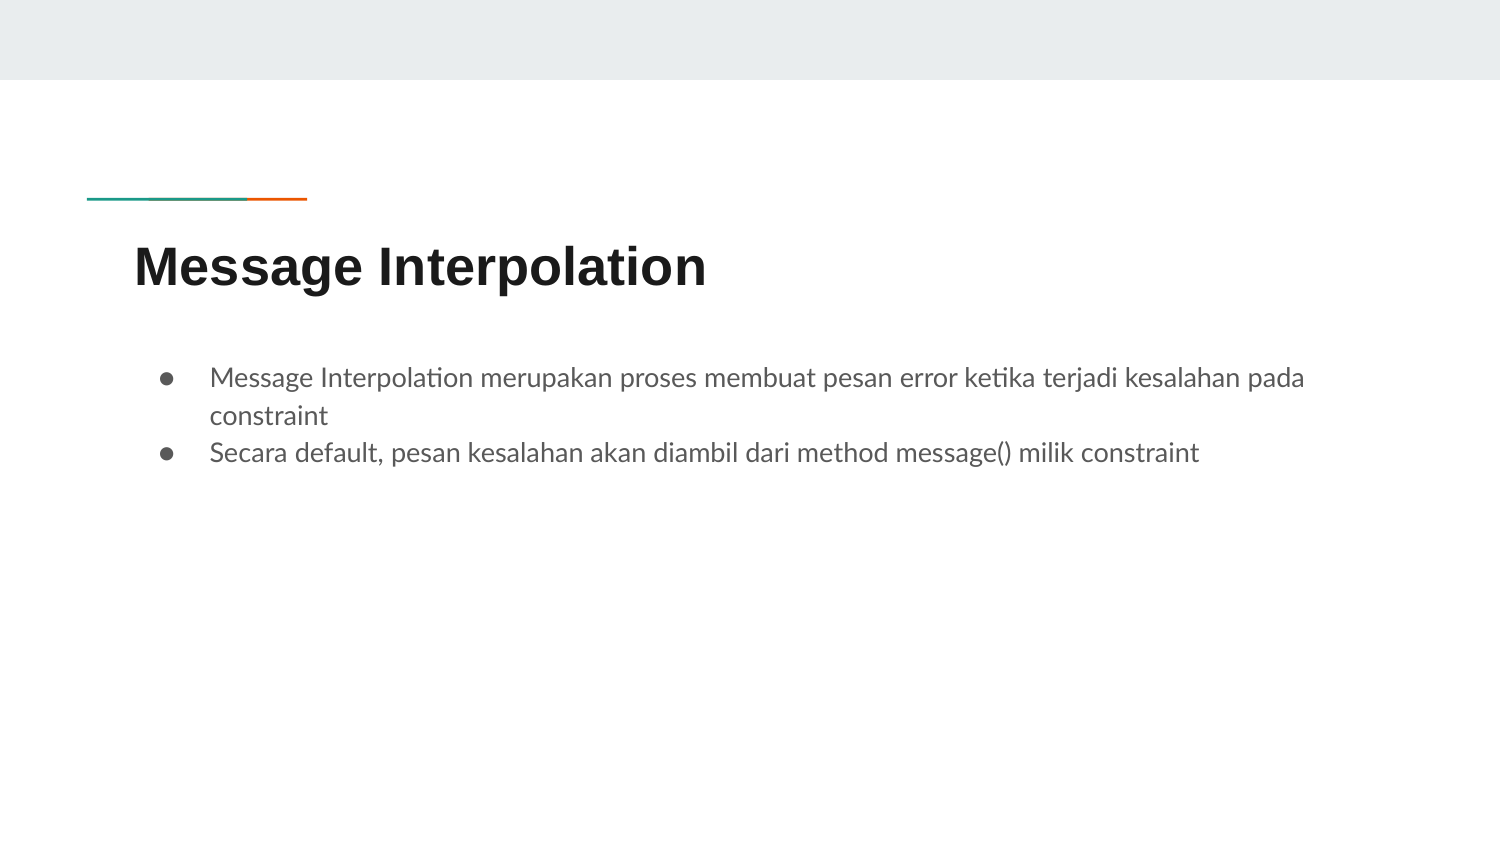

# Message Interpolation
Message Interpolation merupakan proses membuat pesan error ketika terjadi kesalahan pada constraint
Secara default, pesan kesalahan akan diambil dari method message() milik constraint